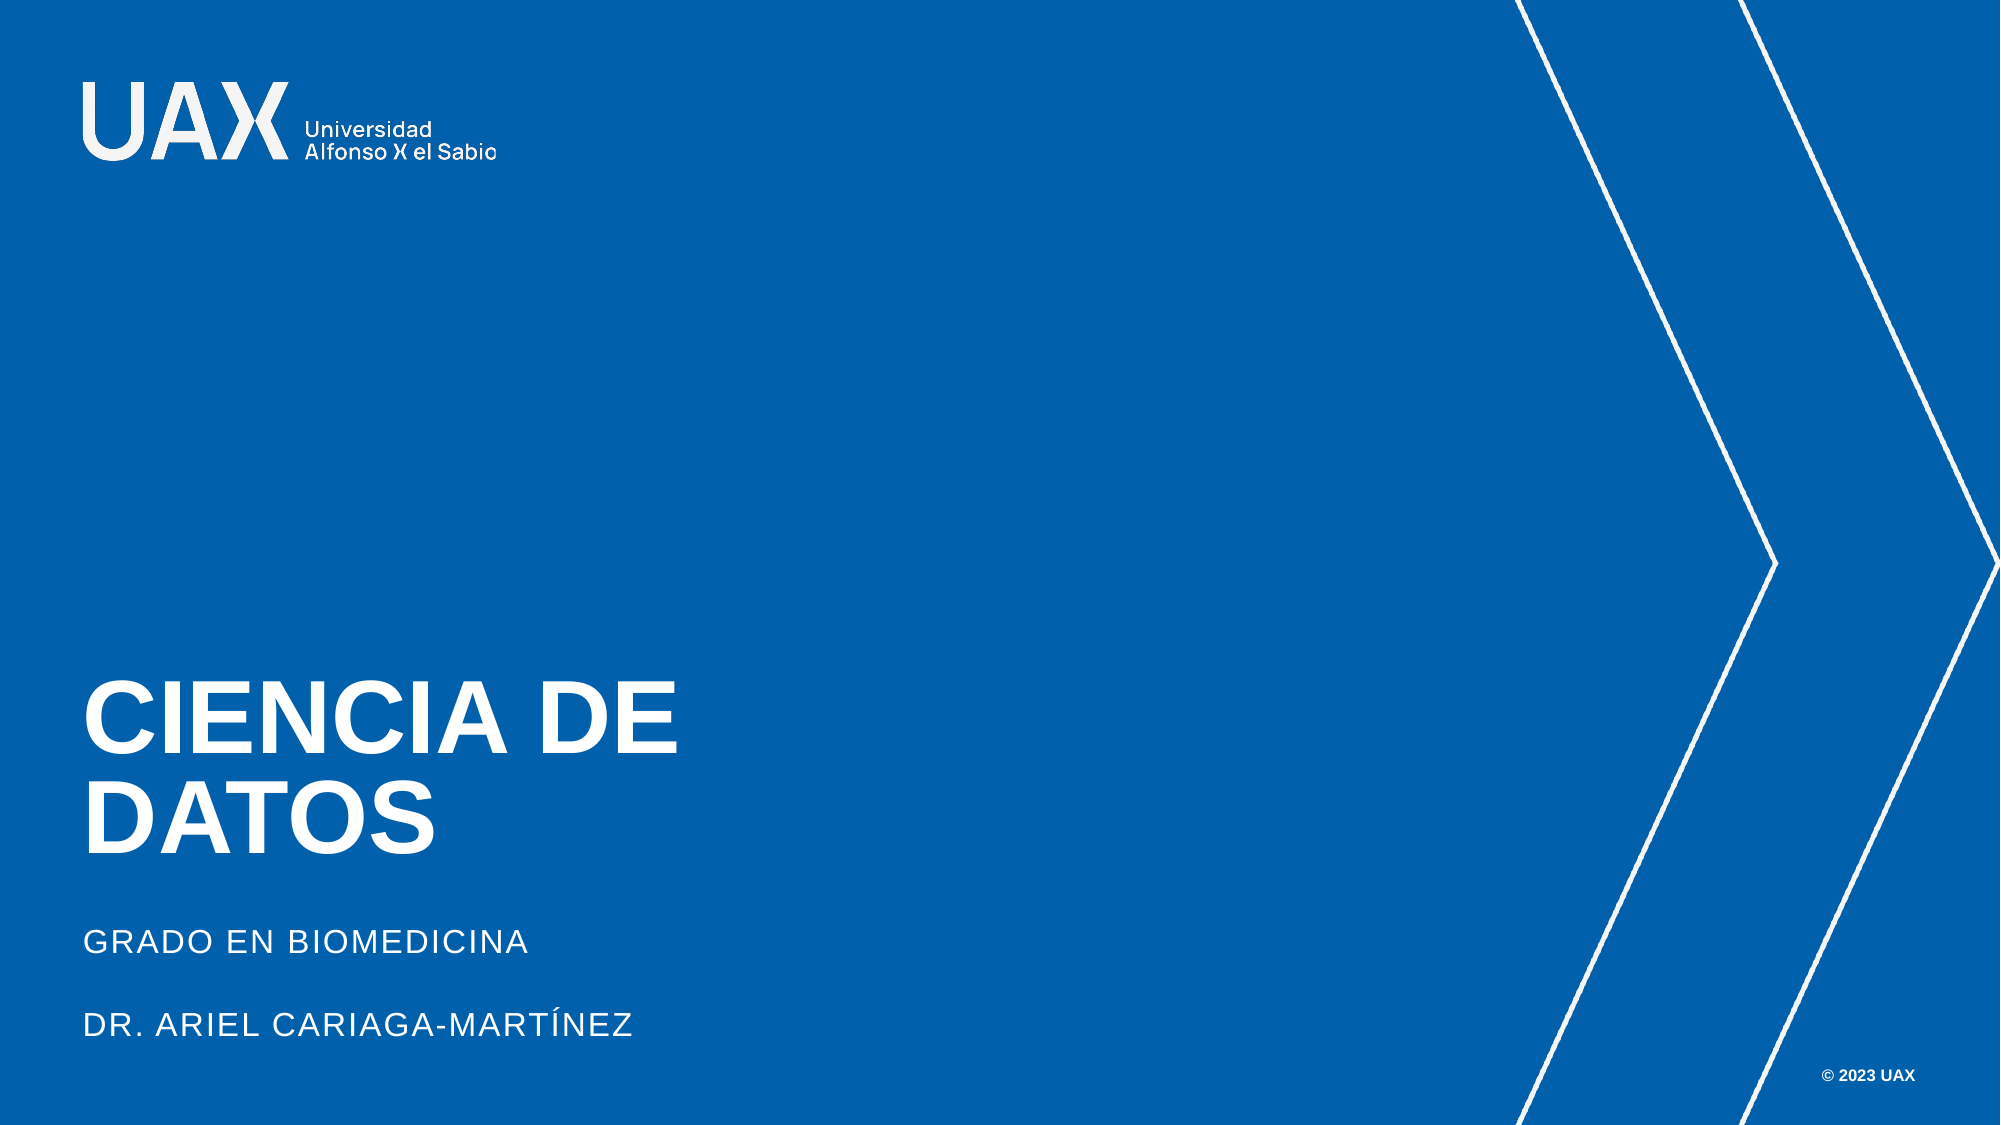

# CIENCIA DE DATOS
Grado en biomedicina
DR. ARIEL CARIAGA-MARTÍNEZ